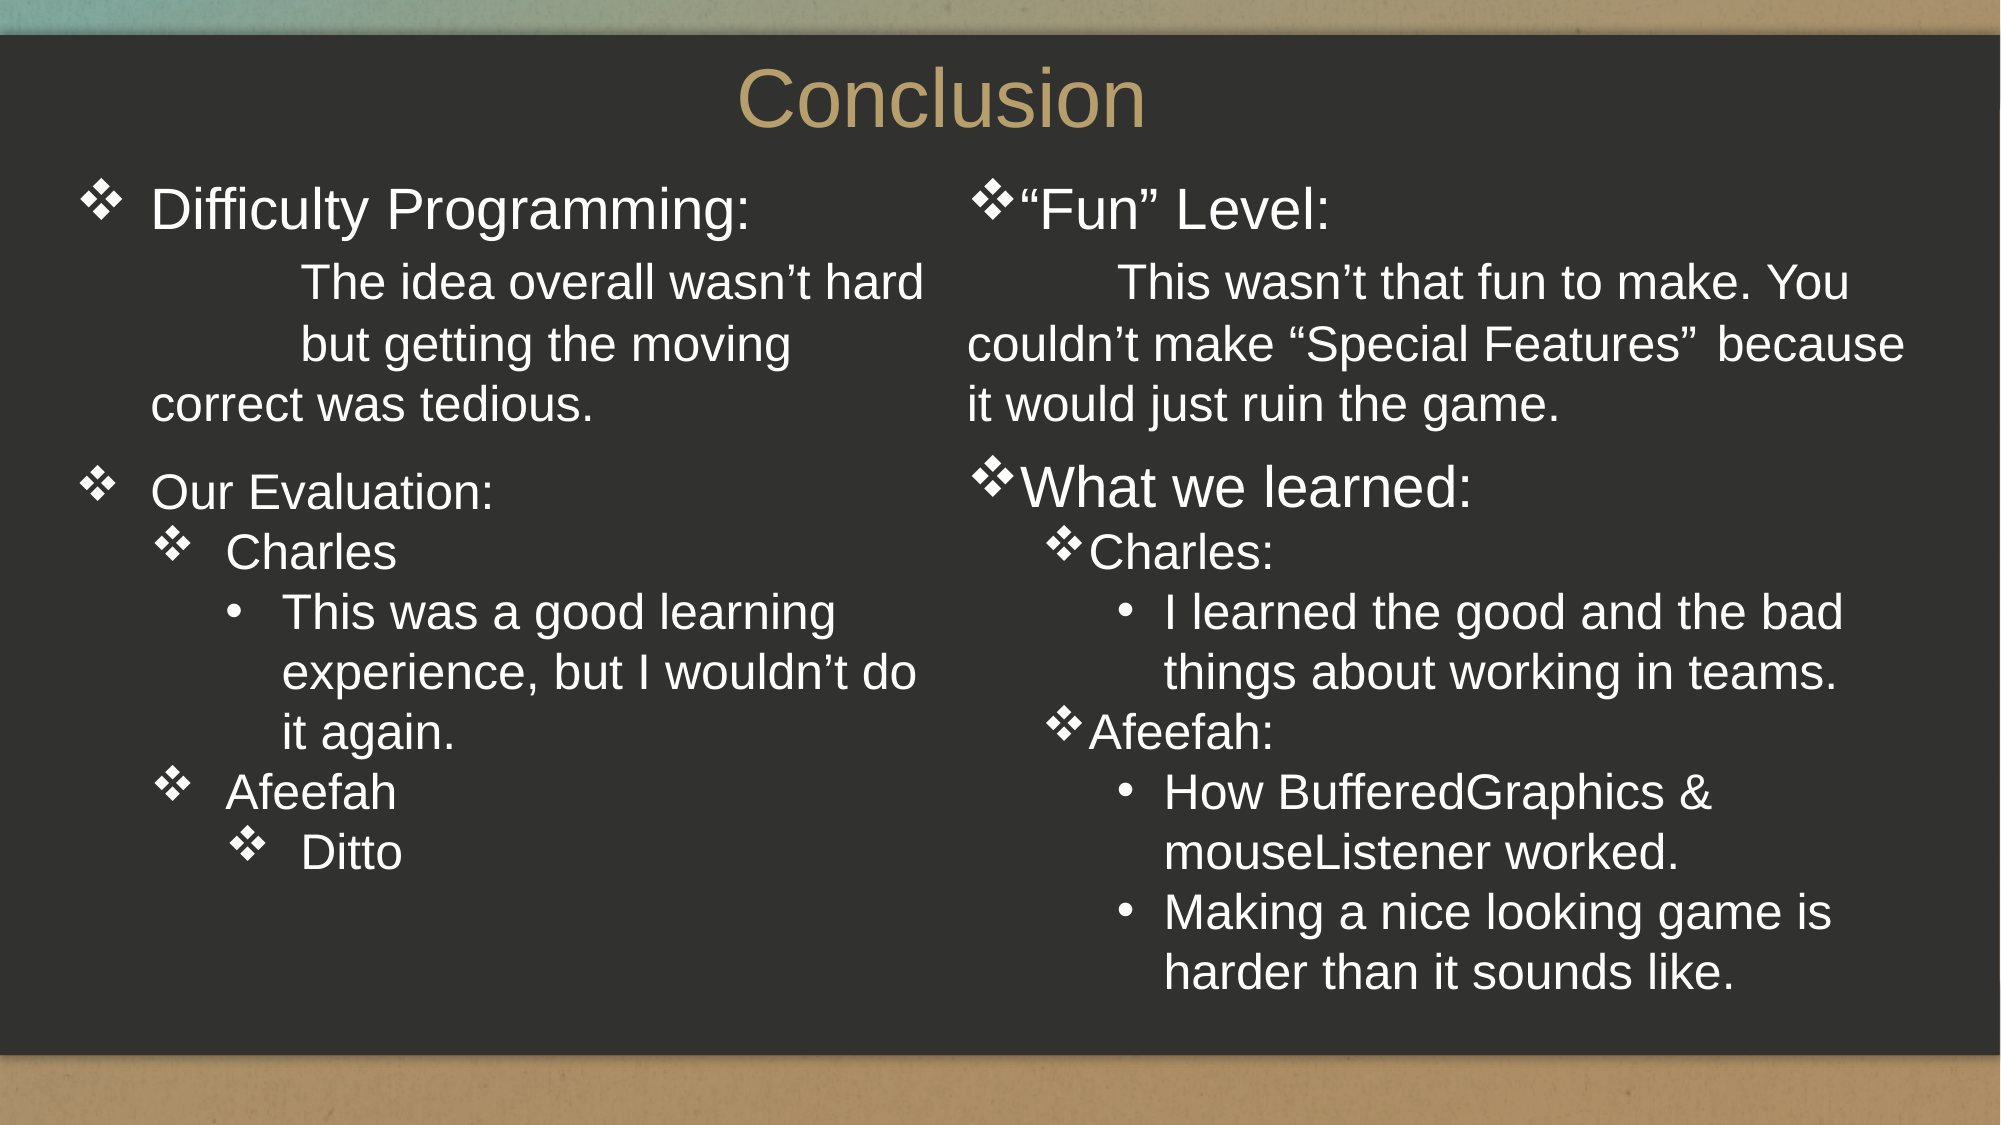

# Conclusion
Difficulty Programming:
	The idea overall wasn’t hard 	but getting the moving 	correct was tedious.
“Fun” Level:
	This wasn’t that fun to make. You 	couldn’t make “Special Features” 	because it would just ruin the game.
What we learned:
Charles:
I learned the good and the bad things about working in teams.
Afeefah:
How BufferedGraphics & mouseListener worked.
Making a nice looking game is harder than it sounds like.

Our Evaluation:
Charles
This was a good learning experience, but I wouldn’t do it again.
Afeefah
Ditto